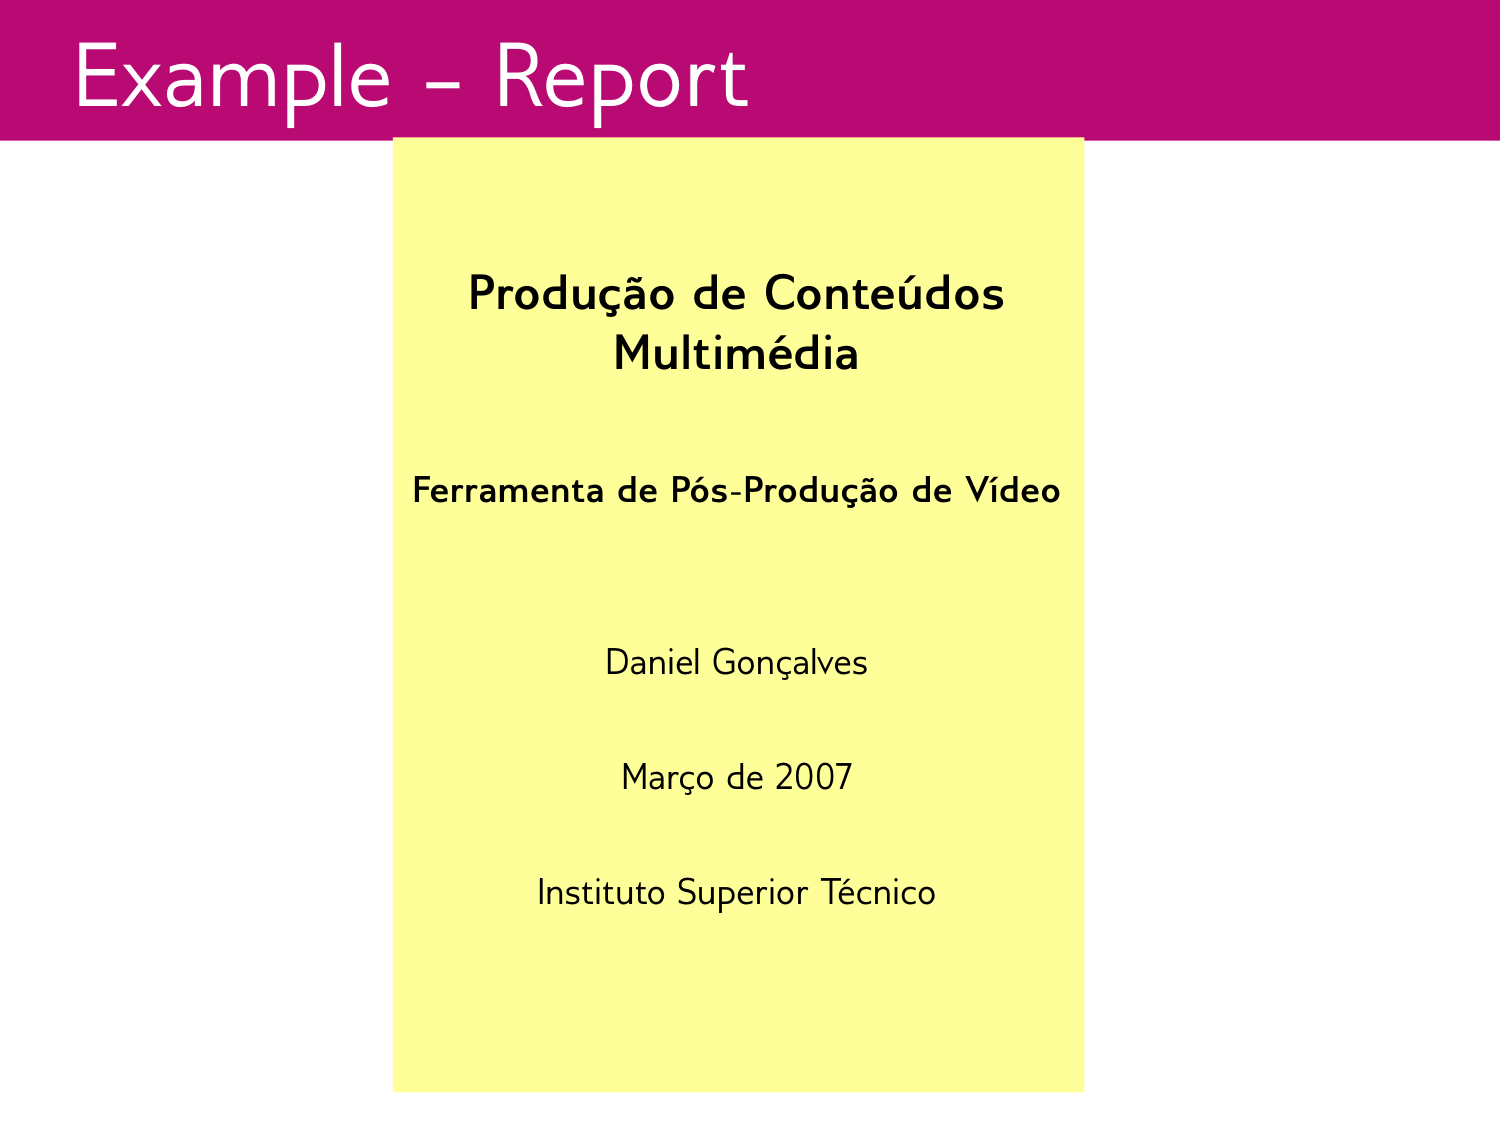

# Example – Report

Produção de Conteúdos Multimédia

Ferramenta de Pós-Produção de Vídeo

Daniel Gonçalves

Março de 2007

Instituto Superior Técnico